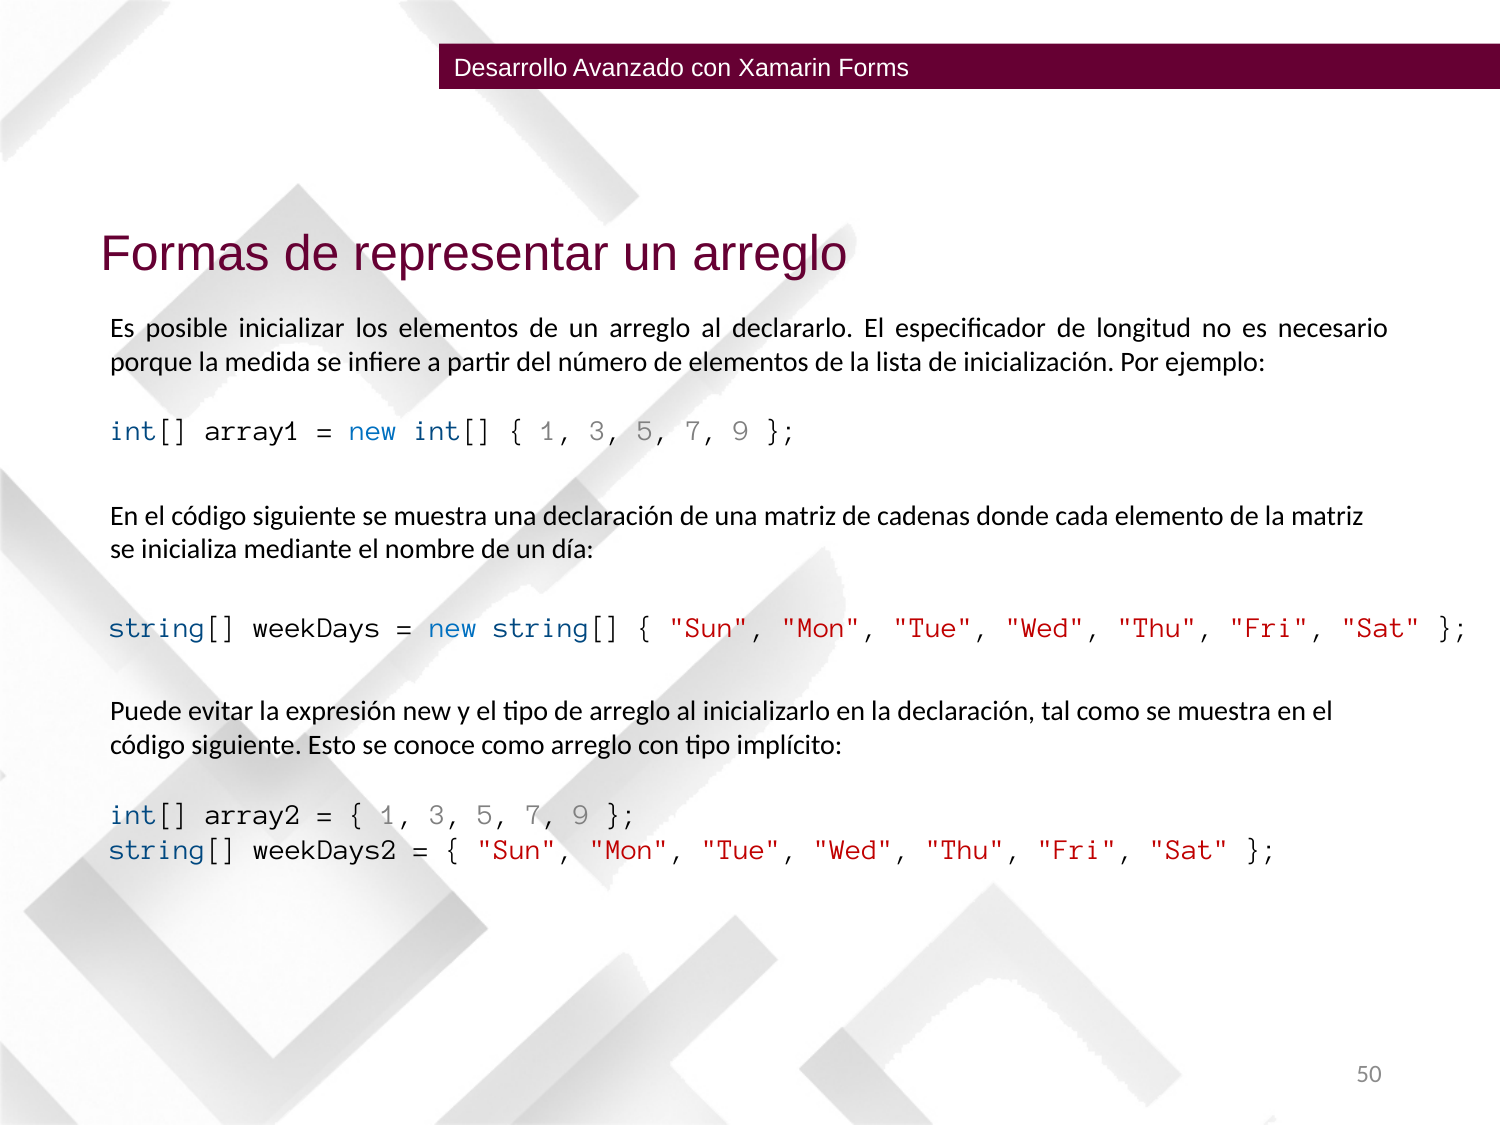

Desarrollo Avanzado con Xamarin Forms
Formas de representar un arreglo
Es posible inicializar los elementos de un arreglo al declararlo. El especificador de longitud no es necesario porque la medida se infiere a partir del número de elementos de la lista de inicialización. Por ejemplo:
int[] array1 = new int[] { 1, 3, 5, 7, 9 };
En el código siguiente se muestra una declaración de una matriz de cadenas donde cada elemento de la matriz se inicializa mediante el nombre de un día:
string[] weekDays = new string[] { "Sun", "Mon", "Tue", "Wed", "Thu", "Fri", "Sat" };
Puede evitar la expresión new y el tipo de arreglo al inicializarlo en la declaración, tal como se muestra en el código siguiente. Esto se conoce como arreglo con tipo implícito:
int[] array2 = { 1, 3, 5, 7, 9 };
string[] weekDays2 = { "Sun", "Mon", "Tue", "Wed", "Thu", "Fri", "Sat" };
50